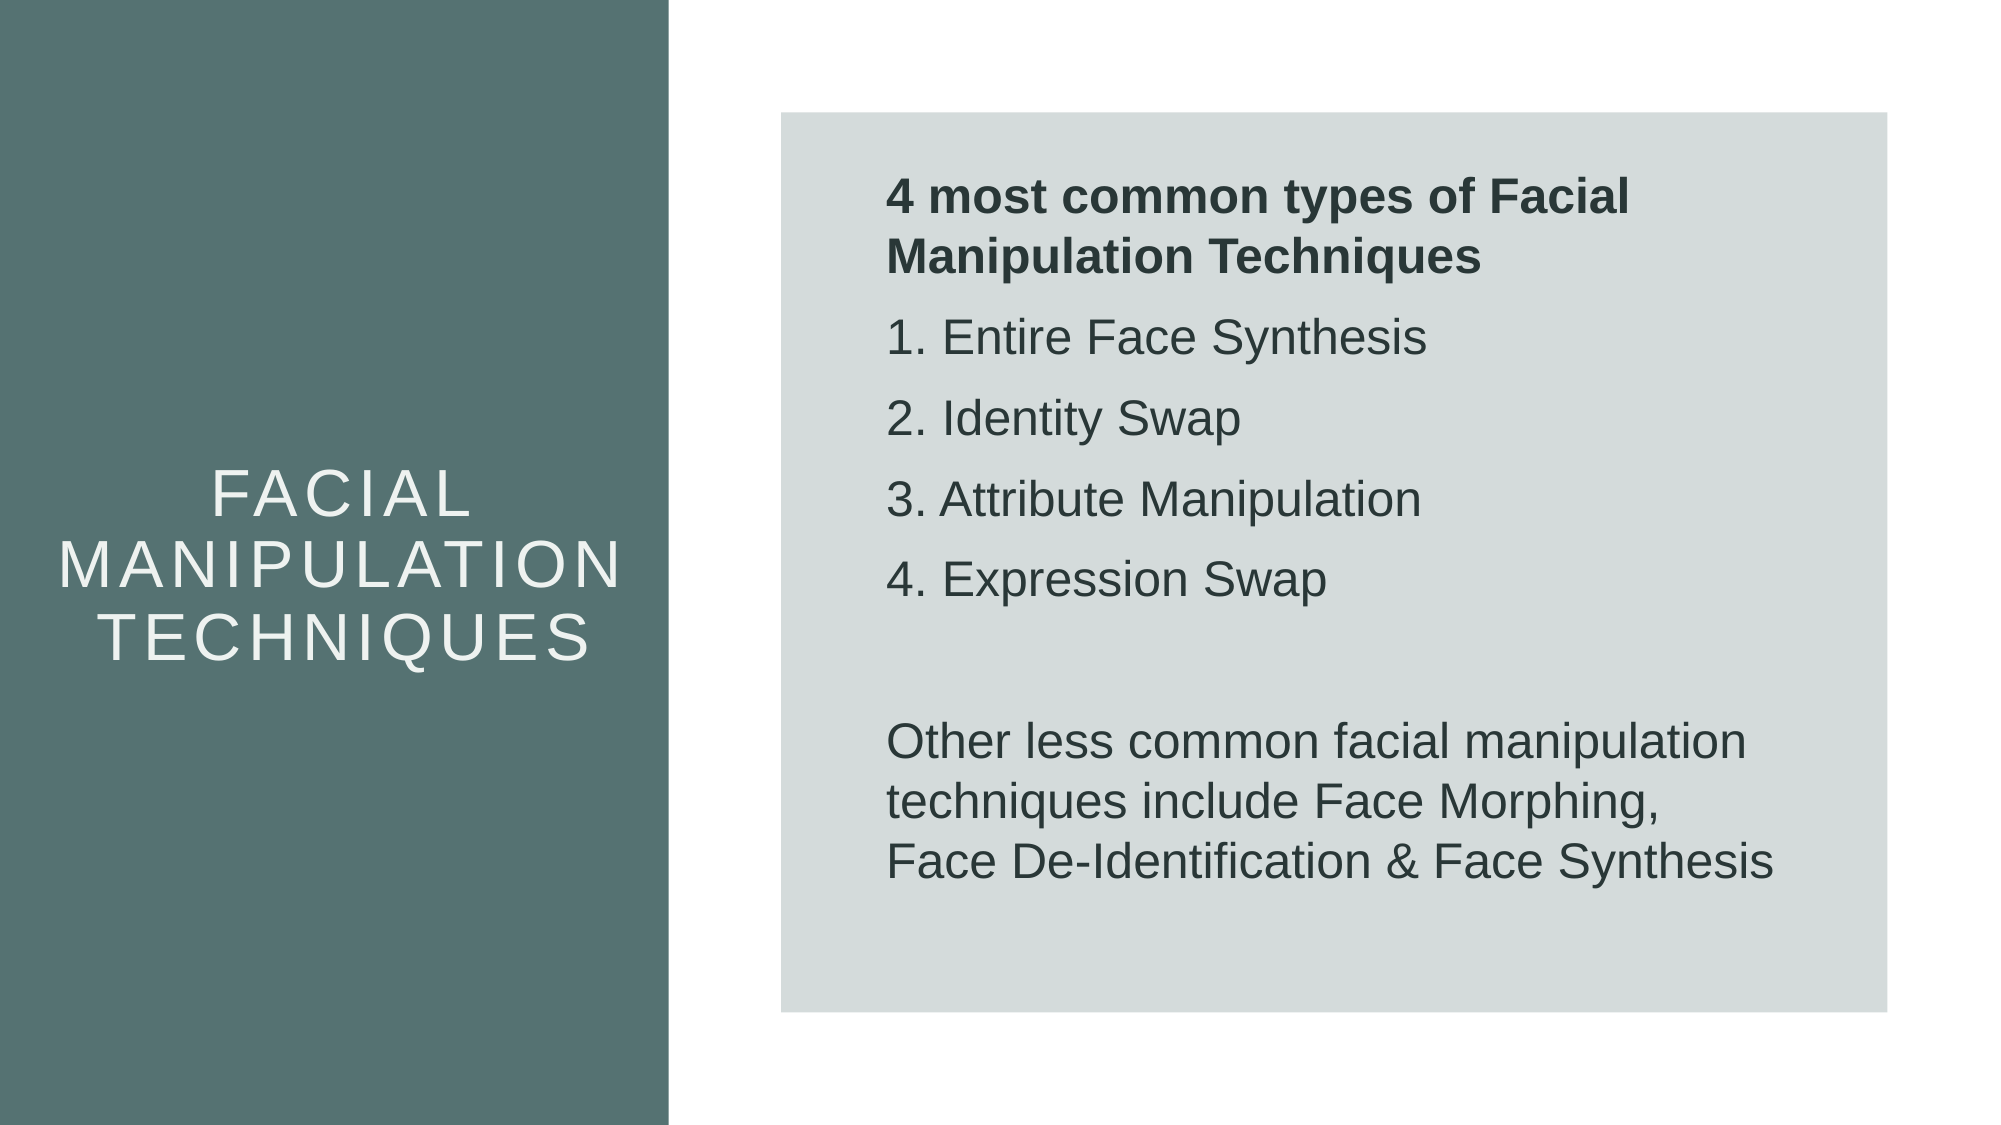

4 most common types of Facial Manipulation Techniques
1. Entire Face Synthesis
2. Identity Swap
3. Attribute Manipulation
4. Expression Swap

Other less common facial manipulation techniques include Face Morphing, Face De-Identification & Face Synthesis

# Facial Manipulation Techniques